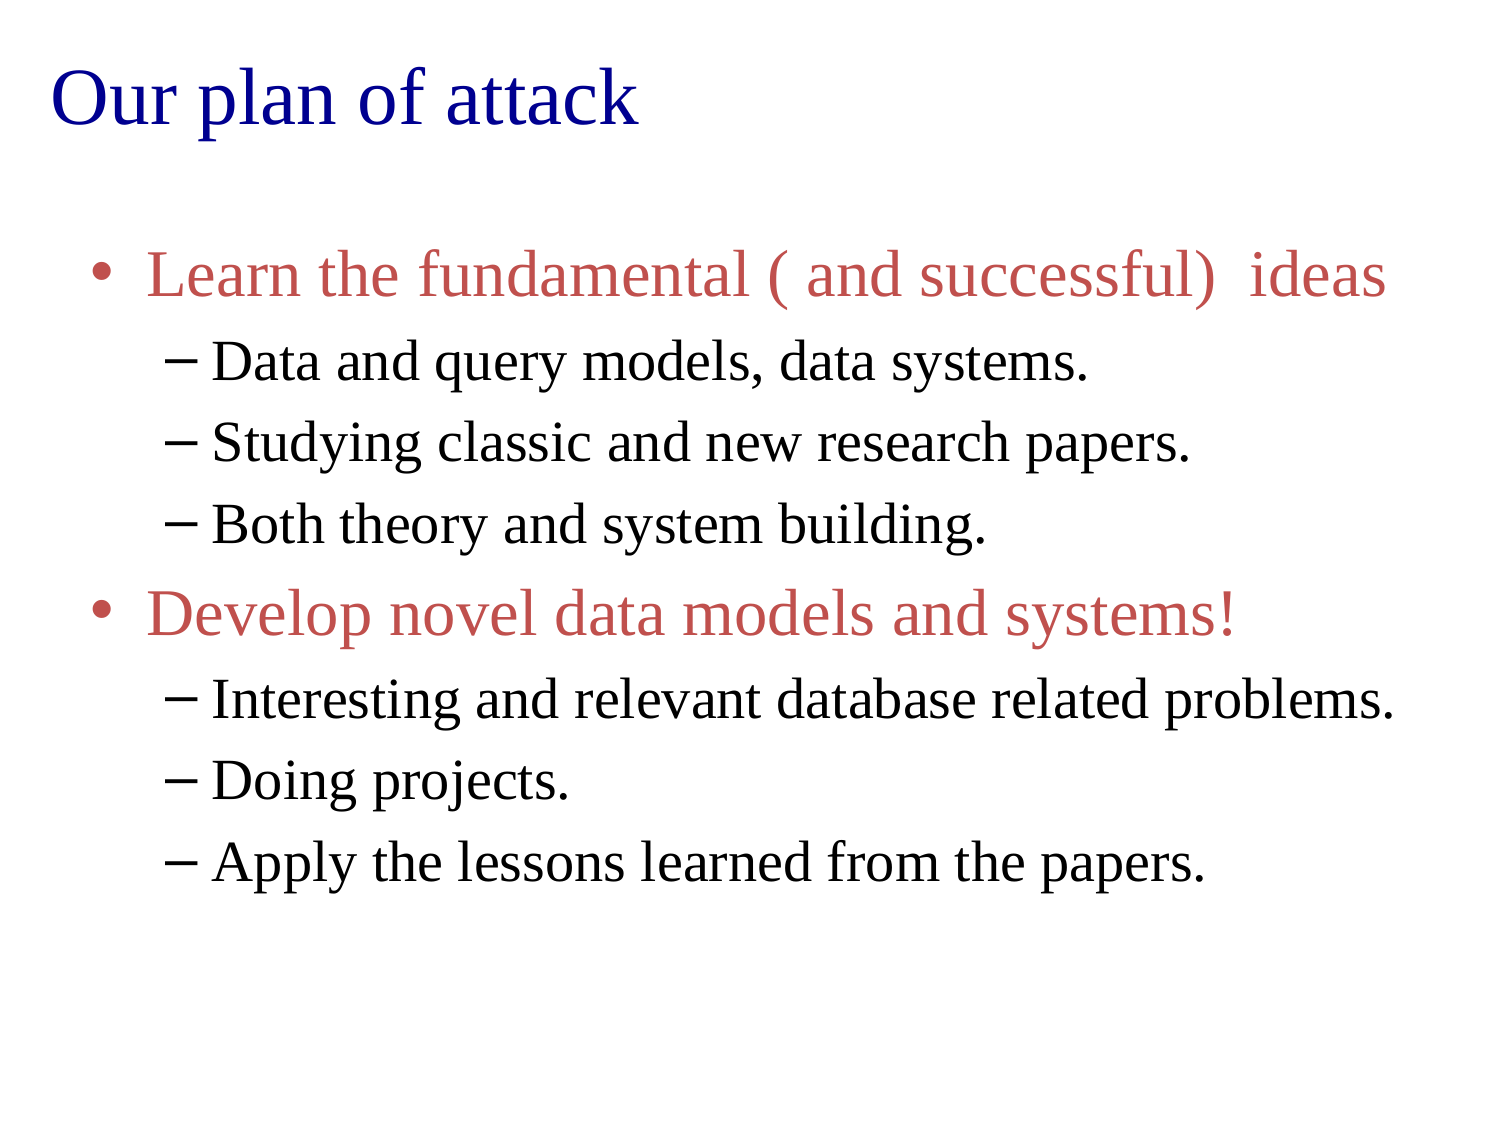

# Our plan of attack
Learn the fundamental ( and successful)  ideas
Data and query models, data systems.
Studying classic and new research papers.
Both theory and system building.
Develop novel data models and systems!
Interesting and relevant database related problems.
Doing projects.
Apply the lessons learned from the papers.